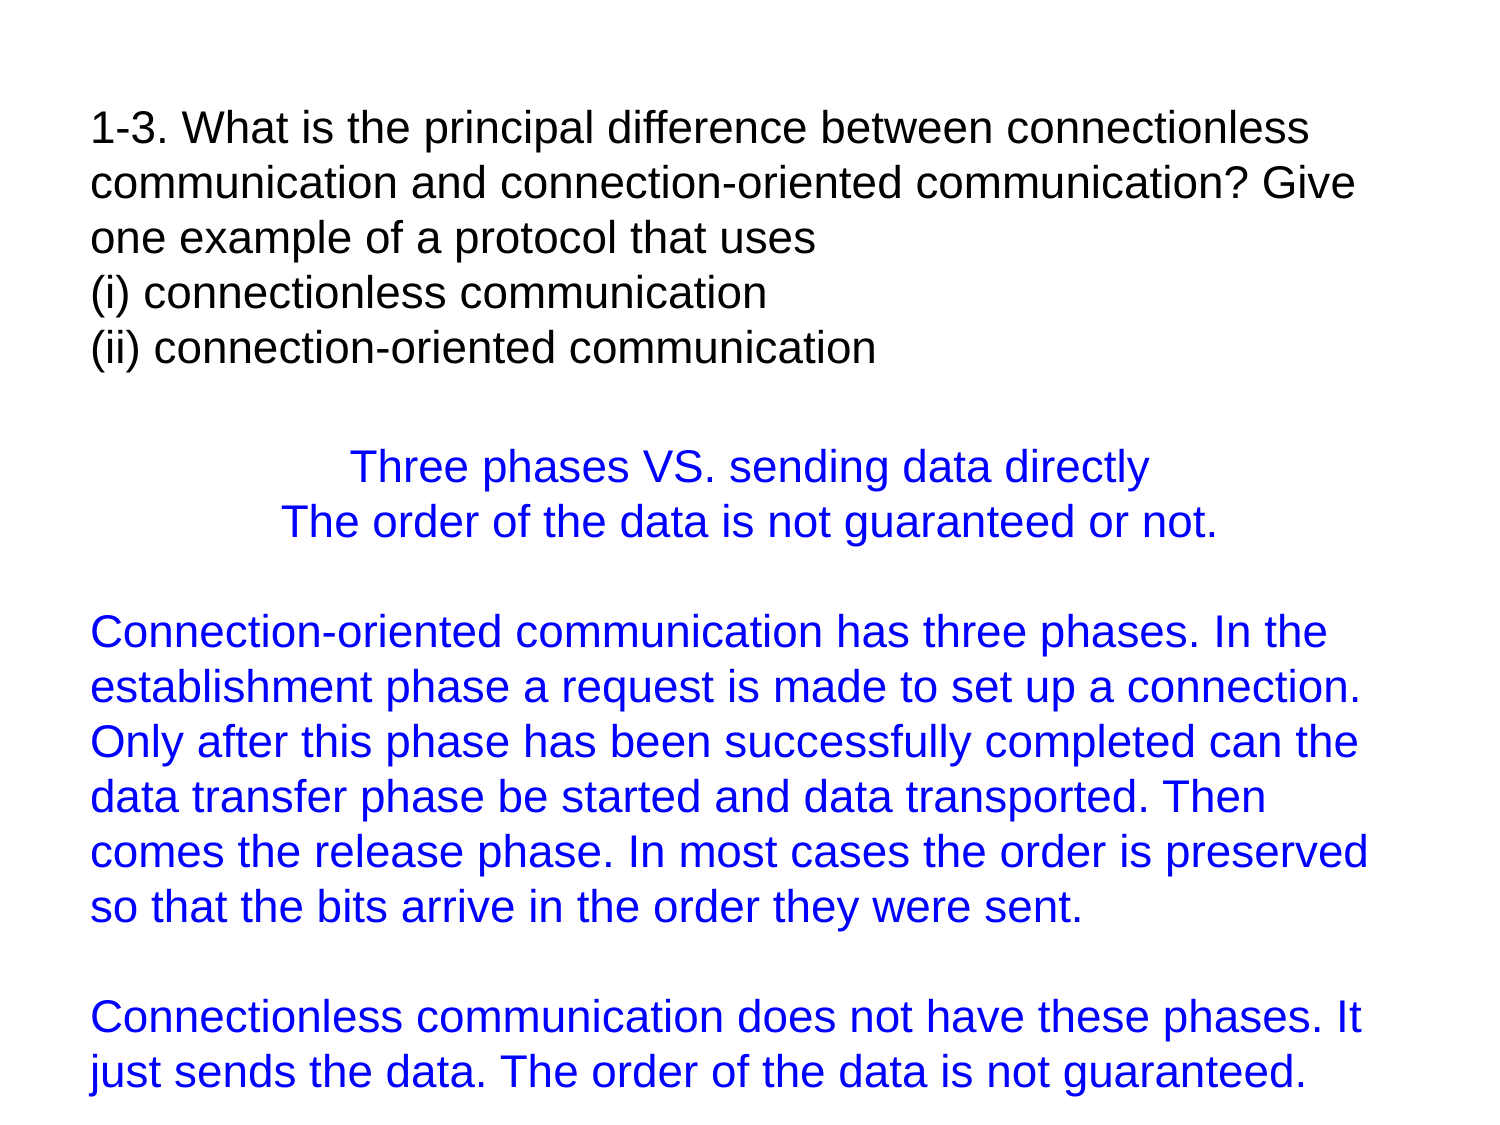

1-3. What is the principal difference between connectionless communication and connection-oriented communication? Give one example of a protocol that uses
(i) connectionless communication
(ii) connection-oriented communication

Three phases VS. sending data directly
The order of the data is not guaranteed or not.

Connection-oriented communication has three phases. In the establishment phase a request is made to set up a connection. Only after this phase has been successfully completed can the data transfer phase be started and data transported. Then comes the release phase. In most cases the order is preserved so that the bits arrive in the order they were sent.

Connectionless communication does not have these phases. It just sends the data. The order of the data is not guaranteed.